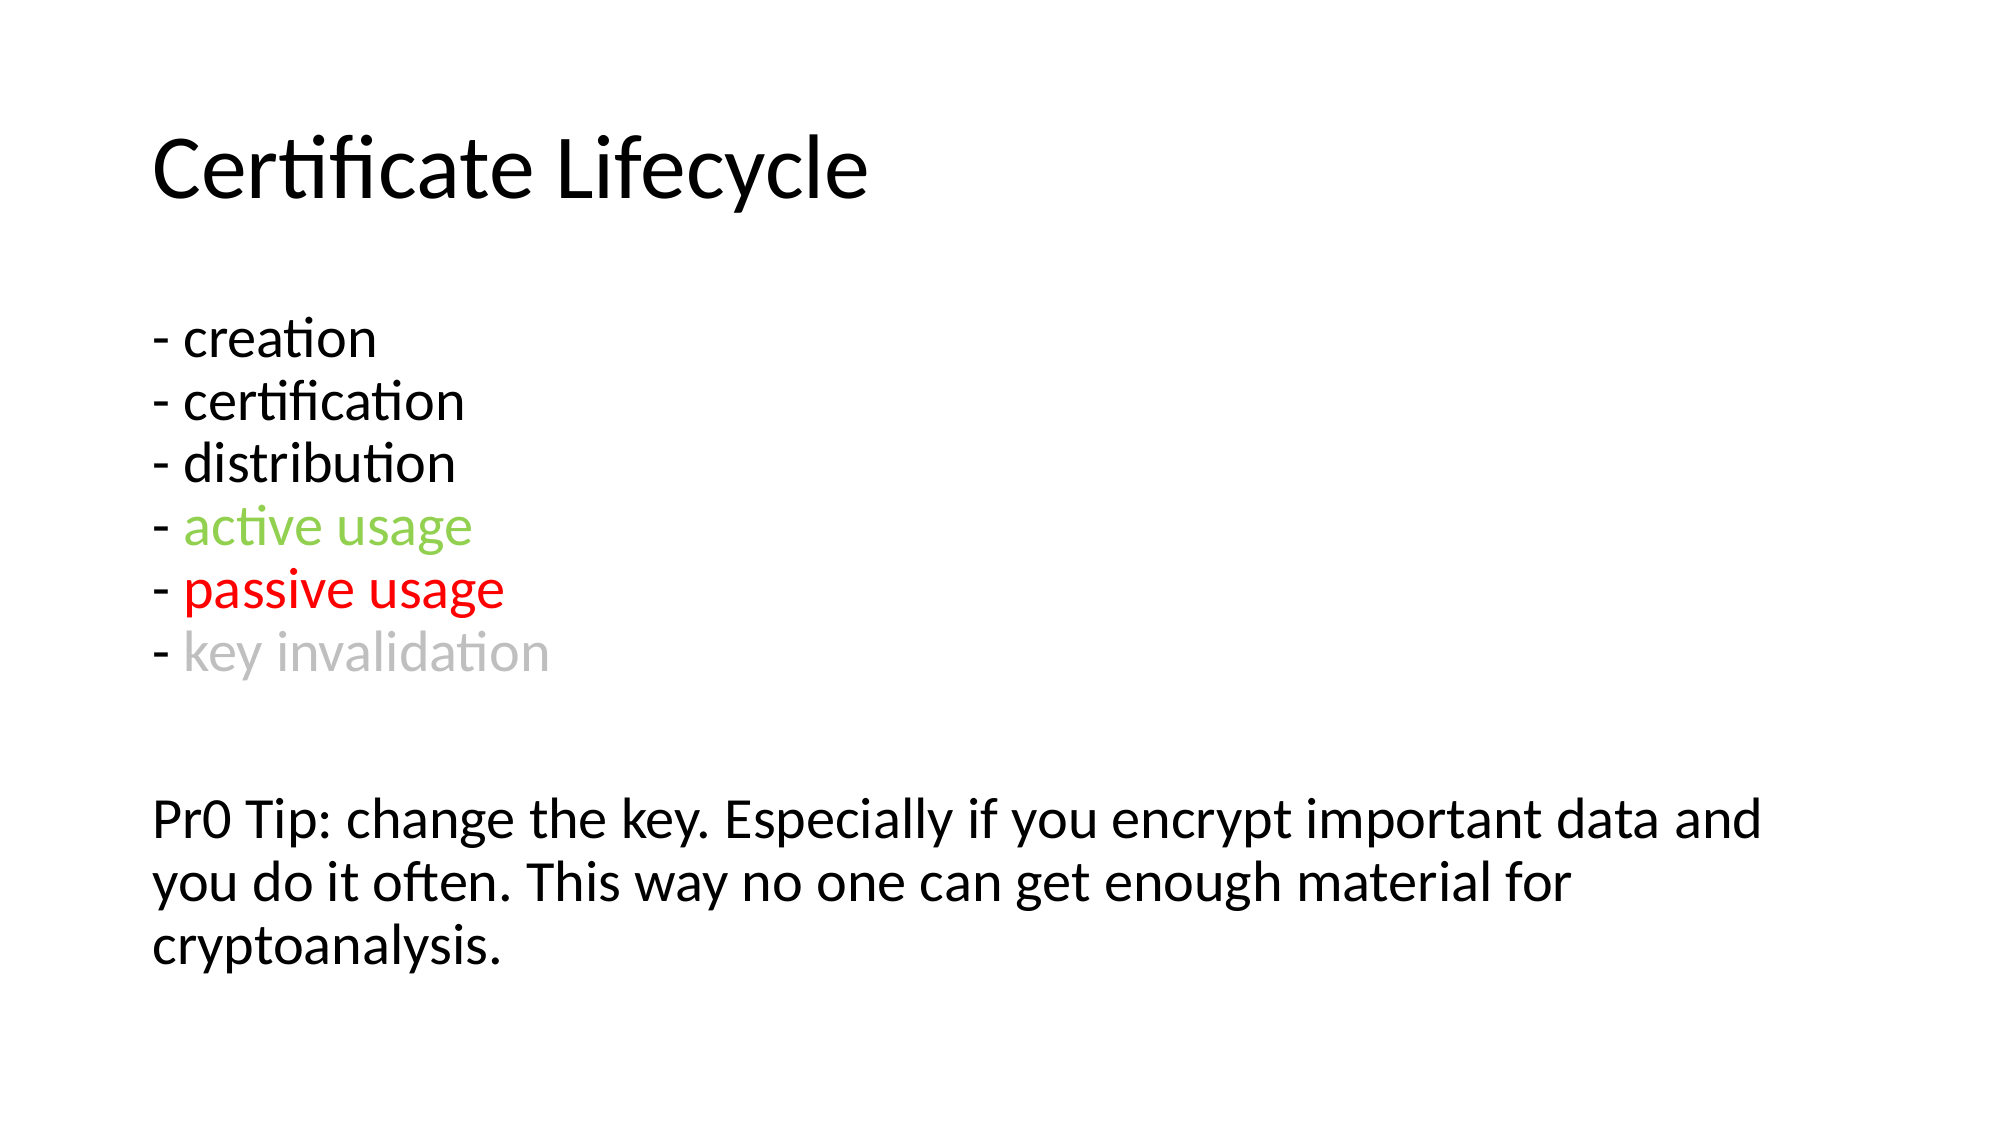

# Certificate Lifecycle
- creation
- certification
- distribution
- active usage
- passive usage
- key invalidation

Pr0 Tip: change the key. Especially if you encrypt important data and you do it often. This way no one can get enough material for cryptoanalysis.